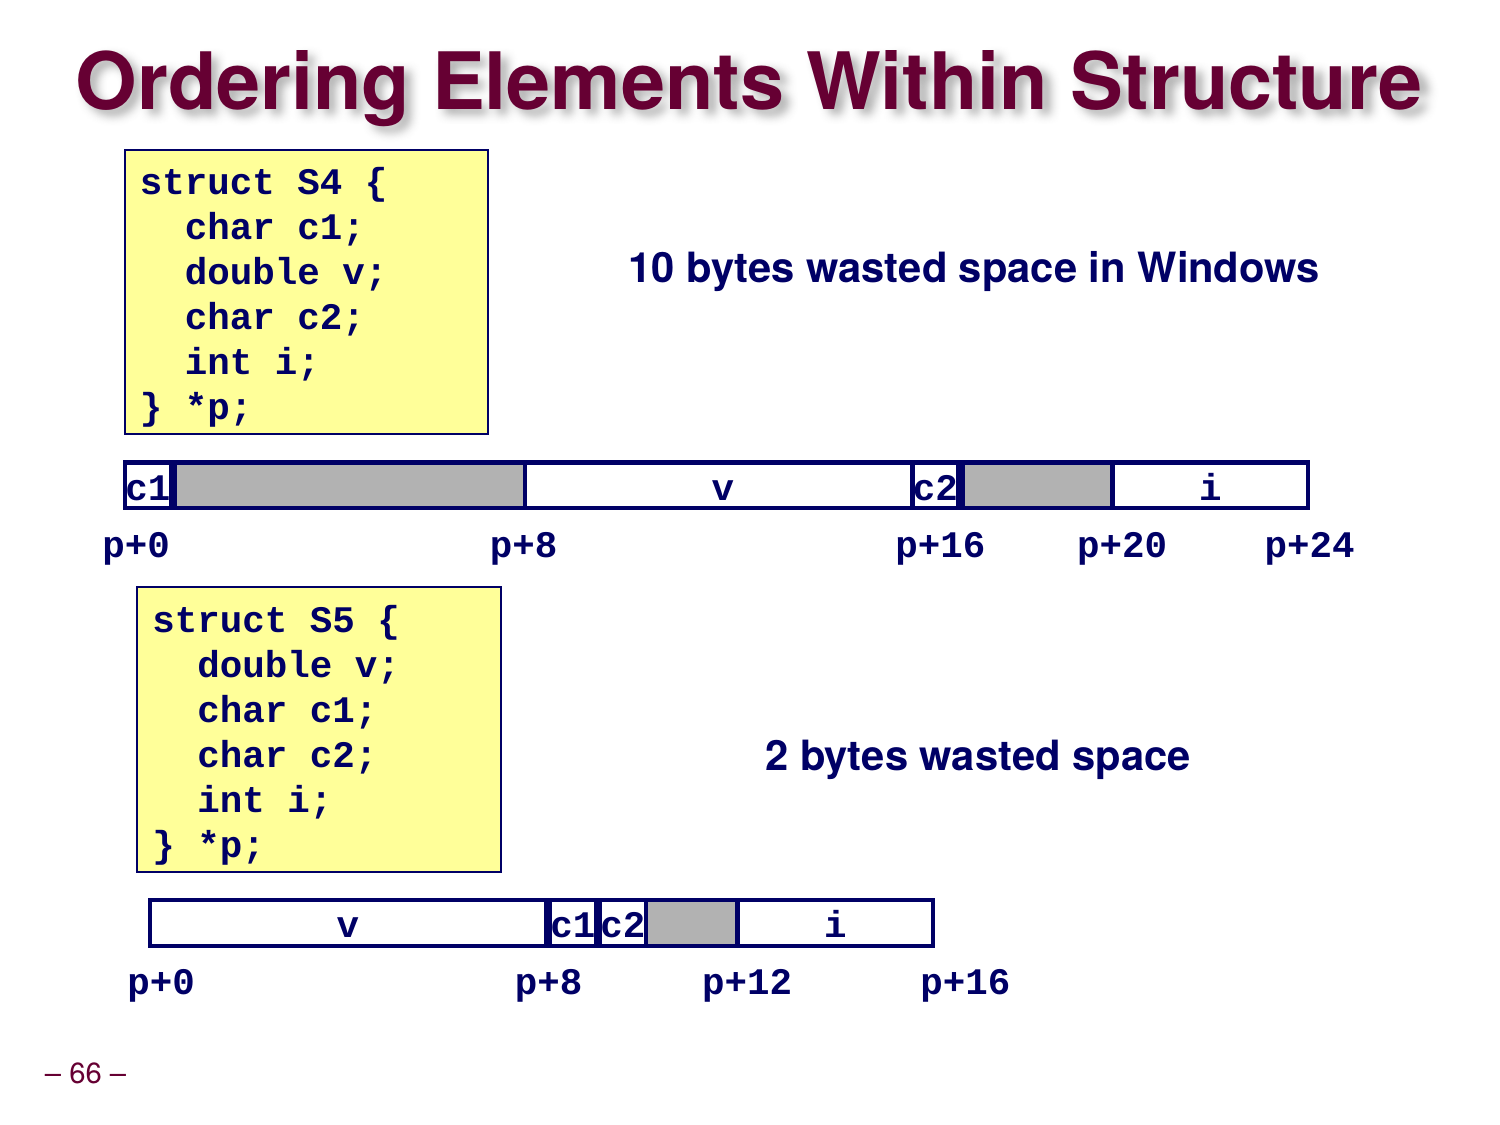

# Ordering Elements Within Structure
struct S4 {
  char c1;
  double v;
  char c2;
  int i;
} *p;
10 bytes wasted space in Windows
c1

v
c2

i
p+0
p+8
p+16
p+20
p+24
struct S5 {
  double v;
  char c1;
  char c2;
  int i;
} *p;
2 bytes wasted space
v
c1
c2

i
p+0
p+8
p+12
p+16